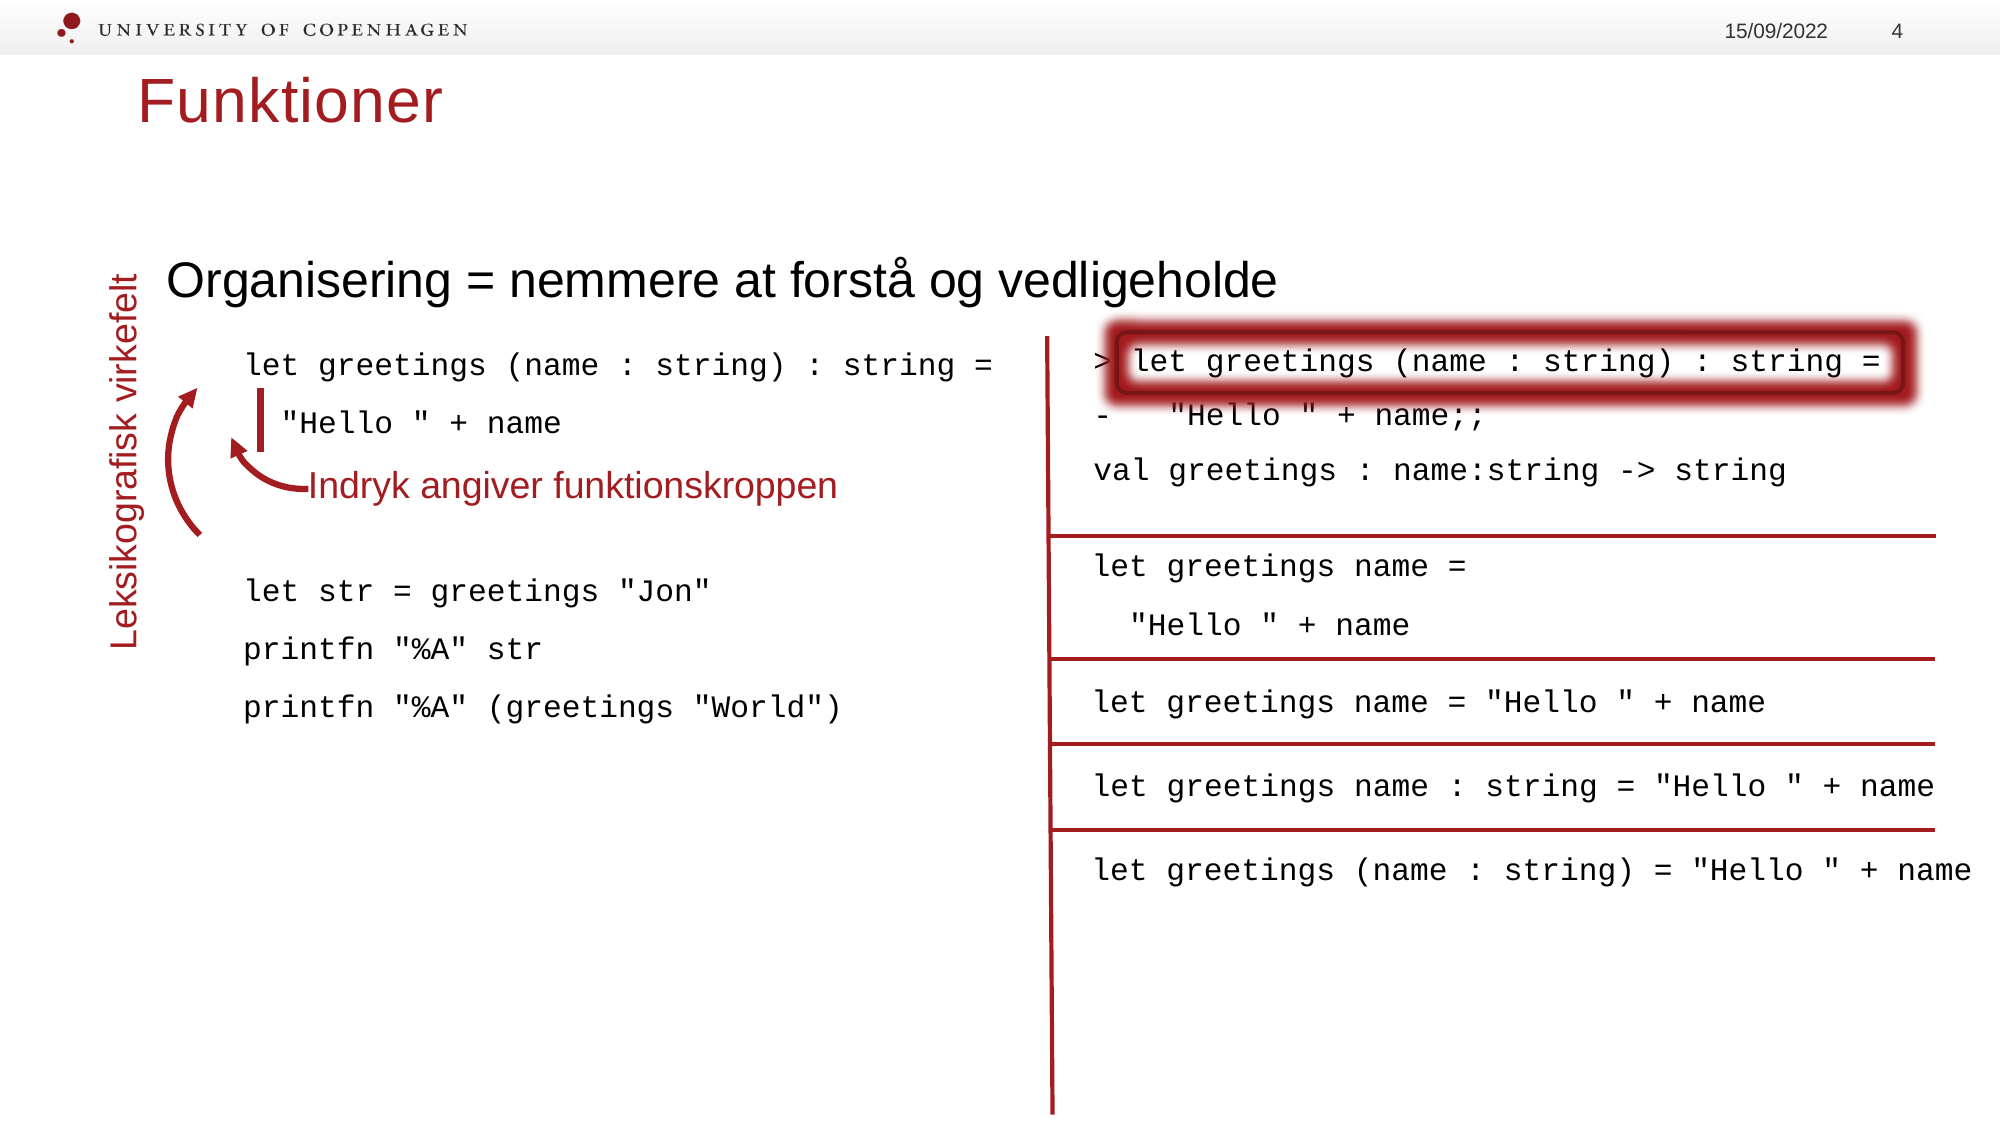

15/09/2022
4
Funktioner
Organisering = nemmere at forstå og vedligeholde

> let greetings (name : string) : string =
-   "Hello " + name;;
val greetings : name:string -> string
let greetings (name : string) : string =
  "Hello " + name

Leksikografisk virkefelt
Indryk angiver funktionskroppen
let greetings name =
  "Hello " + name
let str = greetings "Jon"
printfn "%A" str
printfn "%A" (greetings "World")
let greetings name = "Hello " + name
let greetings name : string = "Hello " + name
let greetings (name : string) = "Hello " + name